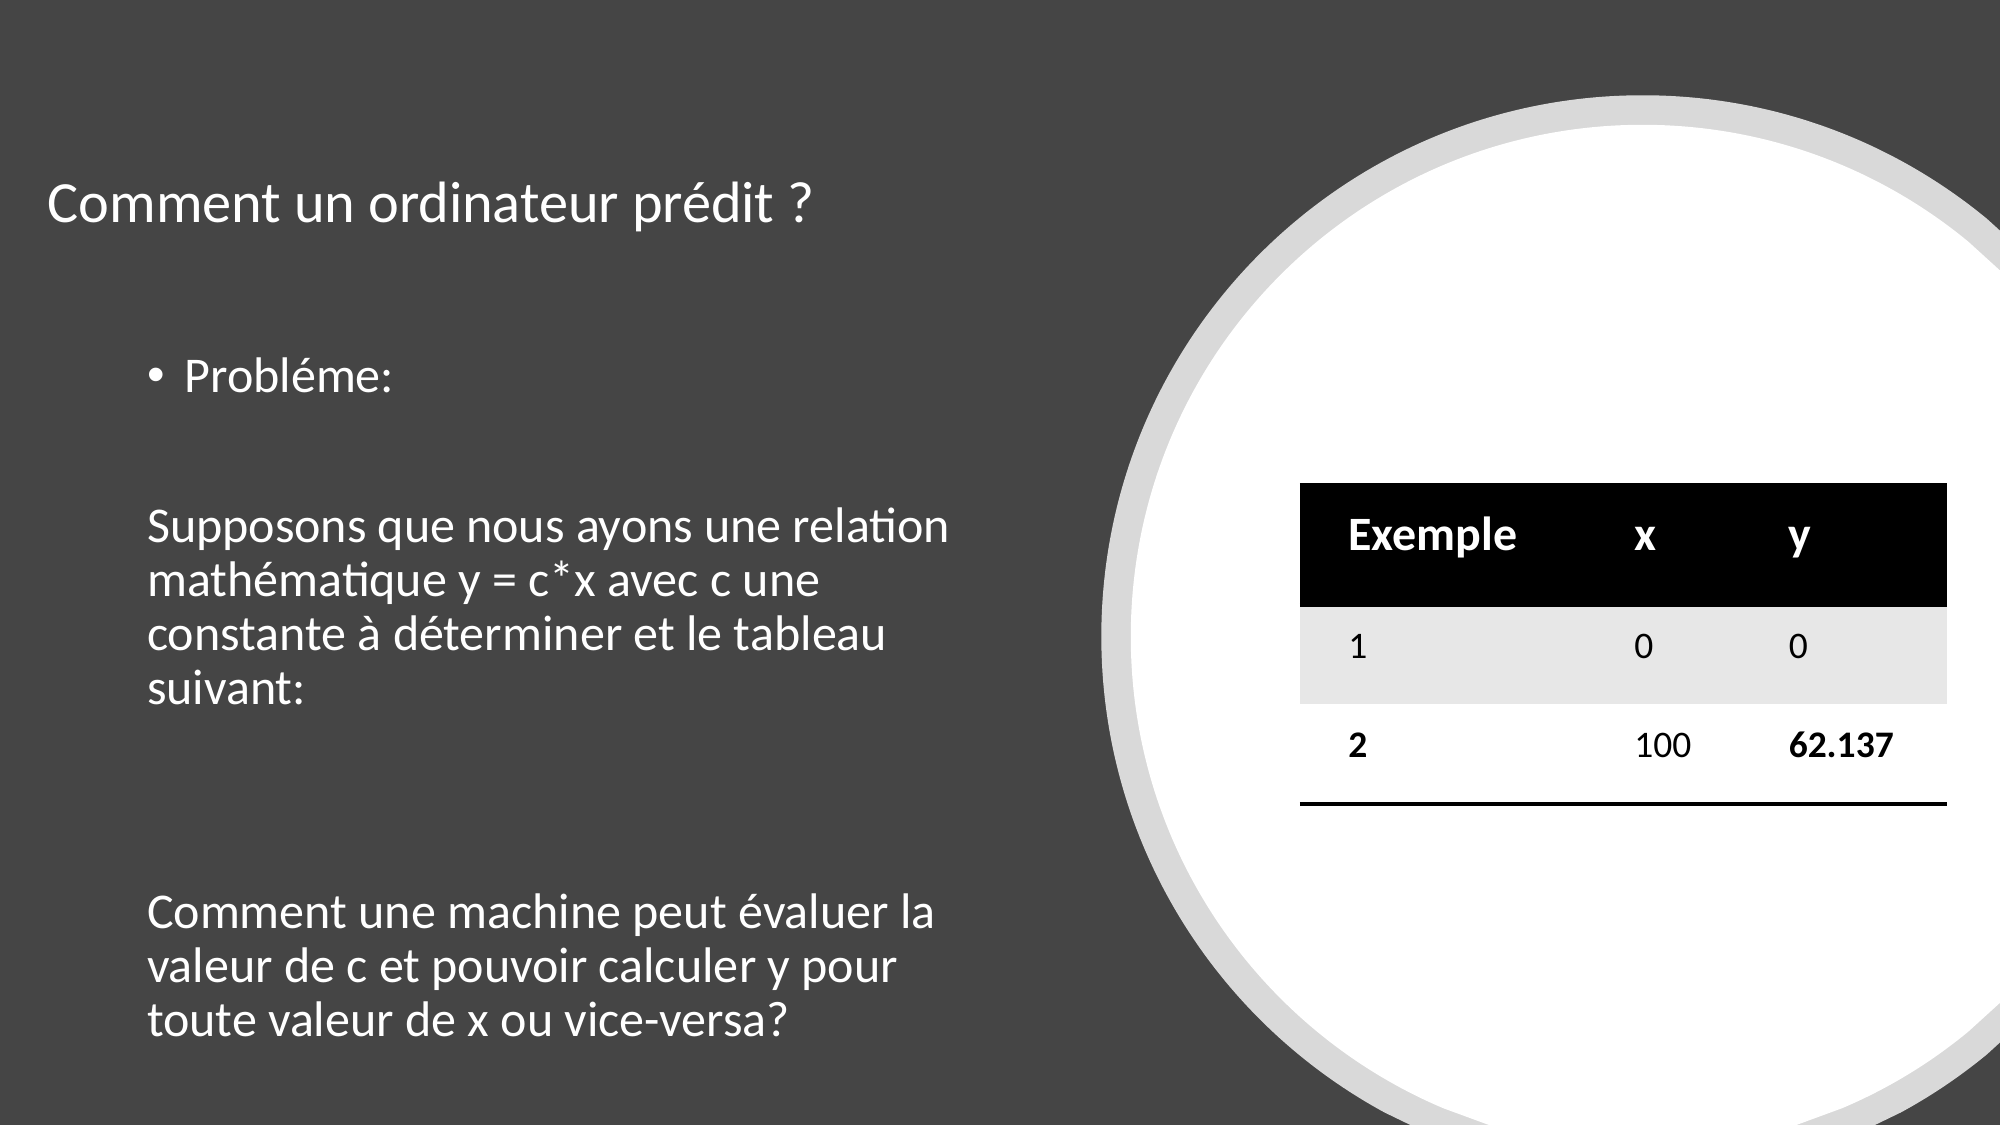

# Comment un ordinateur prédit ?

Probléme:

Supposons que nous ayons une relation mathématique y = c*x avec c une constante à déterminer et le tableau suivant:

Comment une machine peut évaluer la valeur de c et pouvoir calculer y pour toute valeur de x ou vice-versa?
| Exemple | x | y |
| --- | --- | --- |
| 1 | 0 | 0 |
| 2 | 100 | 62.137 |